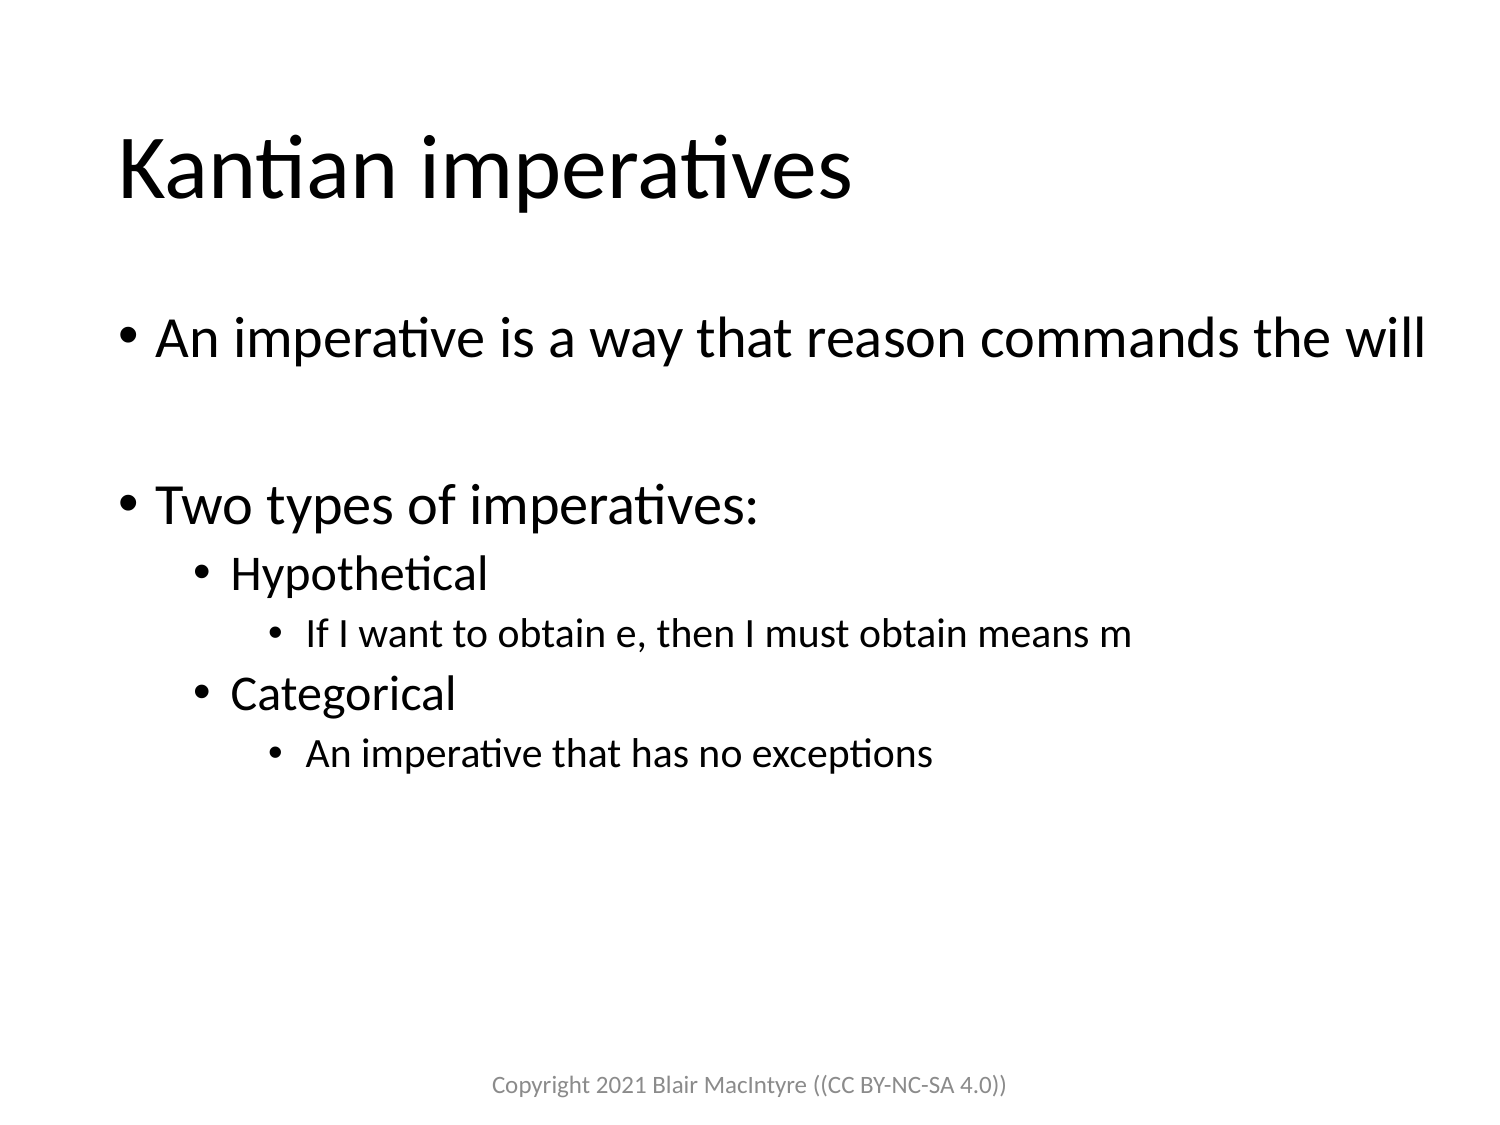

# Kantian imperatives
An imperative is a way that reason commands the will

Two types of imperatives:
Hypothetical
If I want to obtain e, then I must obtain means m
Categorical
An imperative that has no exceptions

Copyright 2021 Blair MacIntyre ((CC BY-NC-SA 4.0))